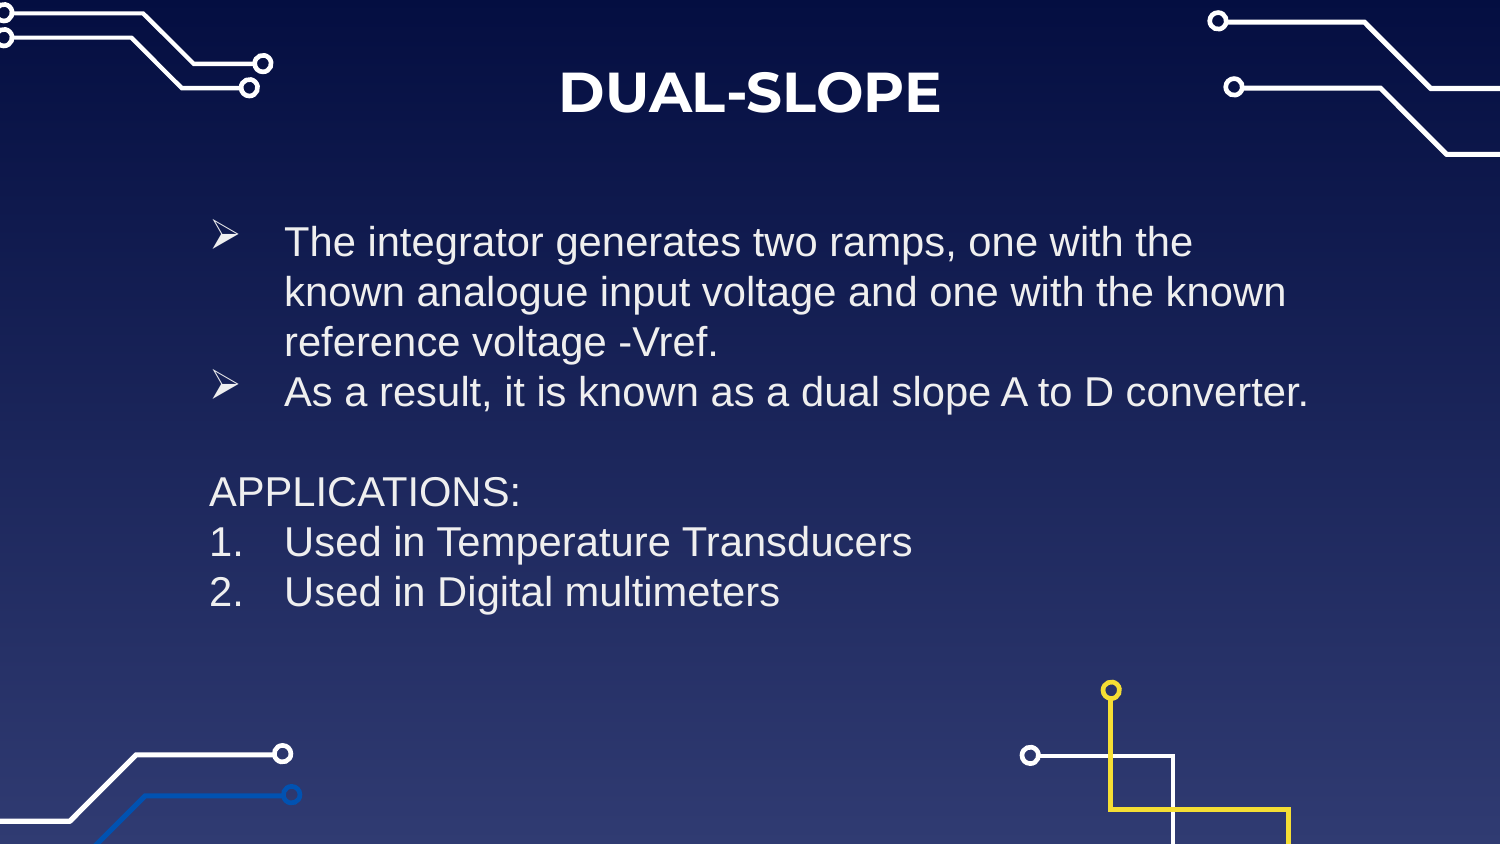

# DUAL-SLOPE
The integrator generates two ramps, one with the known analogue input voltage and one with the known reference voltage -Vref.
As a result, it is known as a dual slope A to D converter.

APPLICATIONS:
Used in Temperature Transducers
Used in Digital multimeters